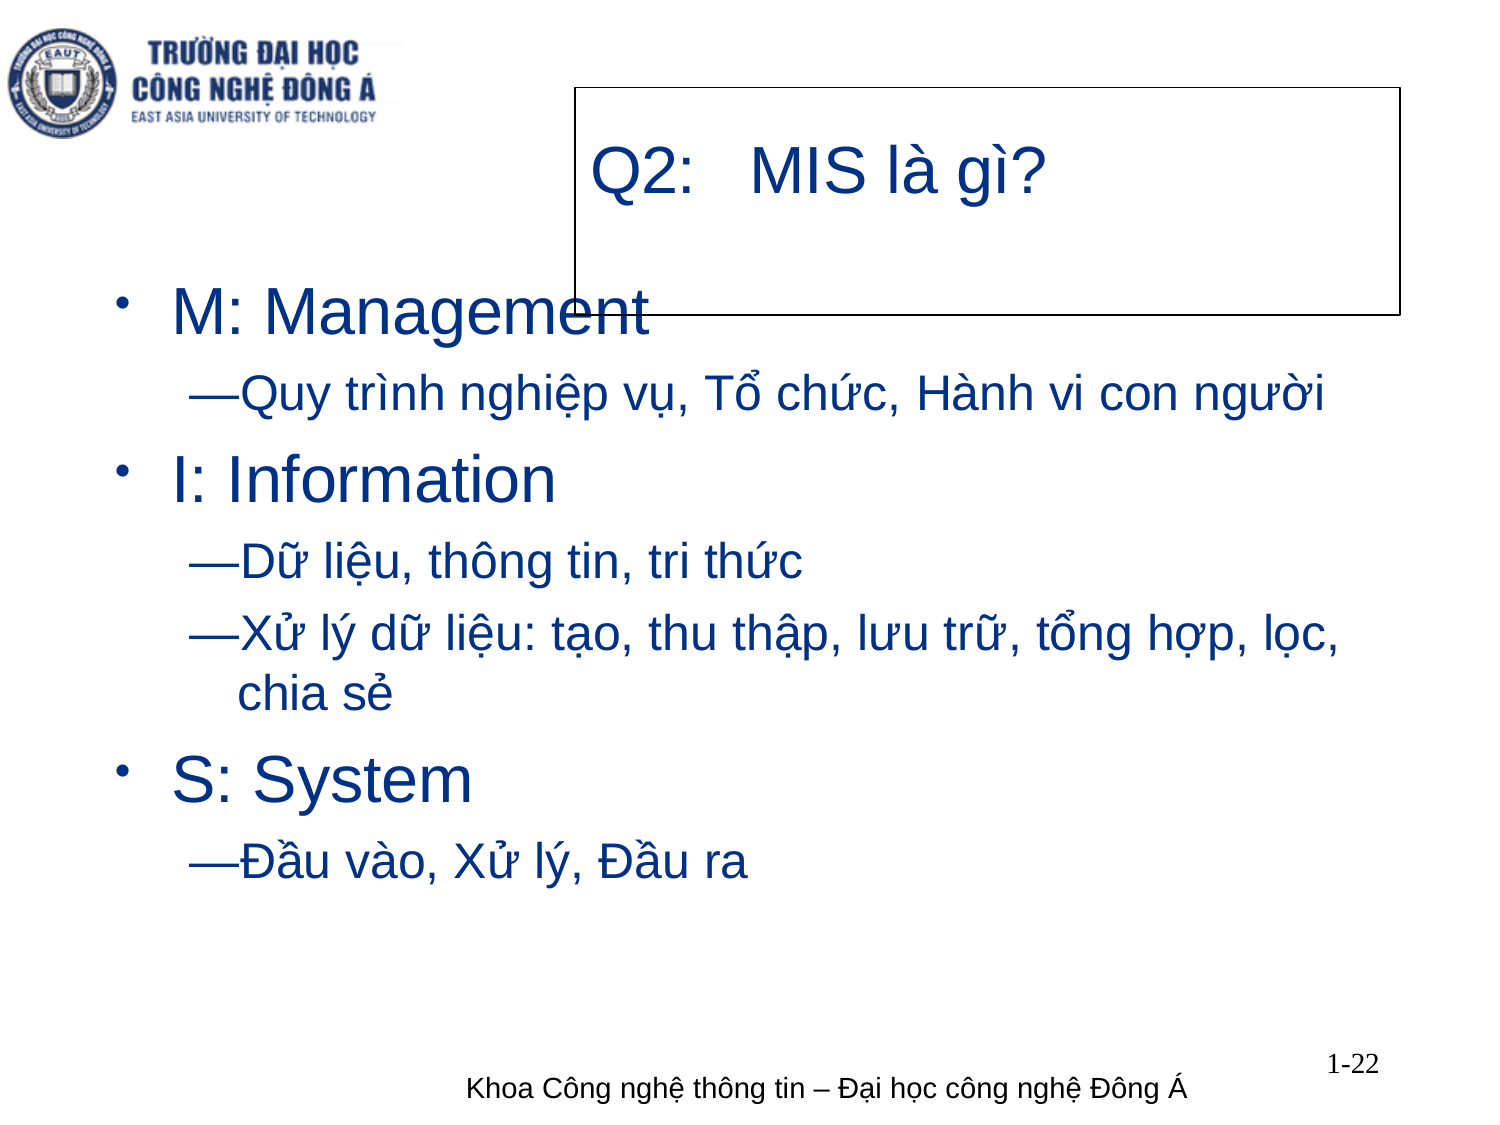

# Q2:	MIS là gì?
M: Management
―Quy trình nghiệp vụ, Tổ chức, Hành vi con người
I: Information
―Dữ liệu, thông tin, tri thức
―Xử lý dữ liệu: tạo, thu thập, lưu trữ, tổng hợp, lọc, chia sẻ
S: System
―Đầu vào, Xử lý, Đầu ra
1-22